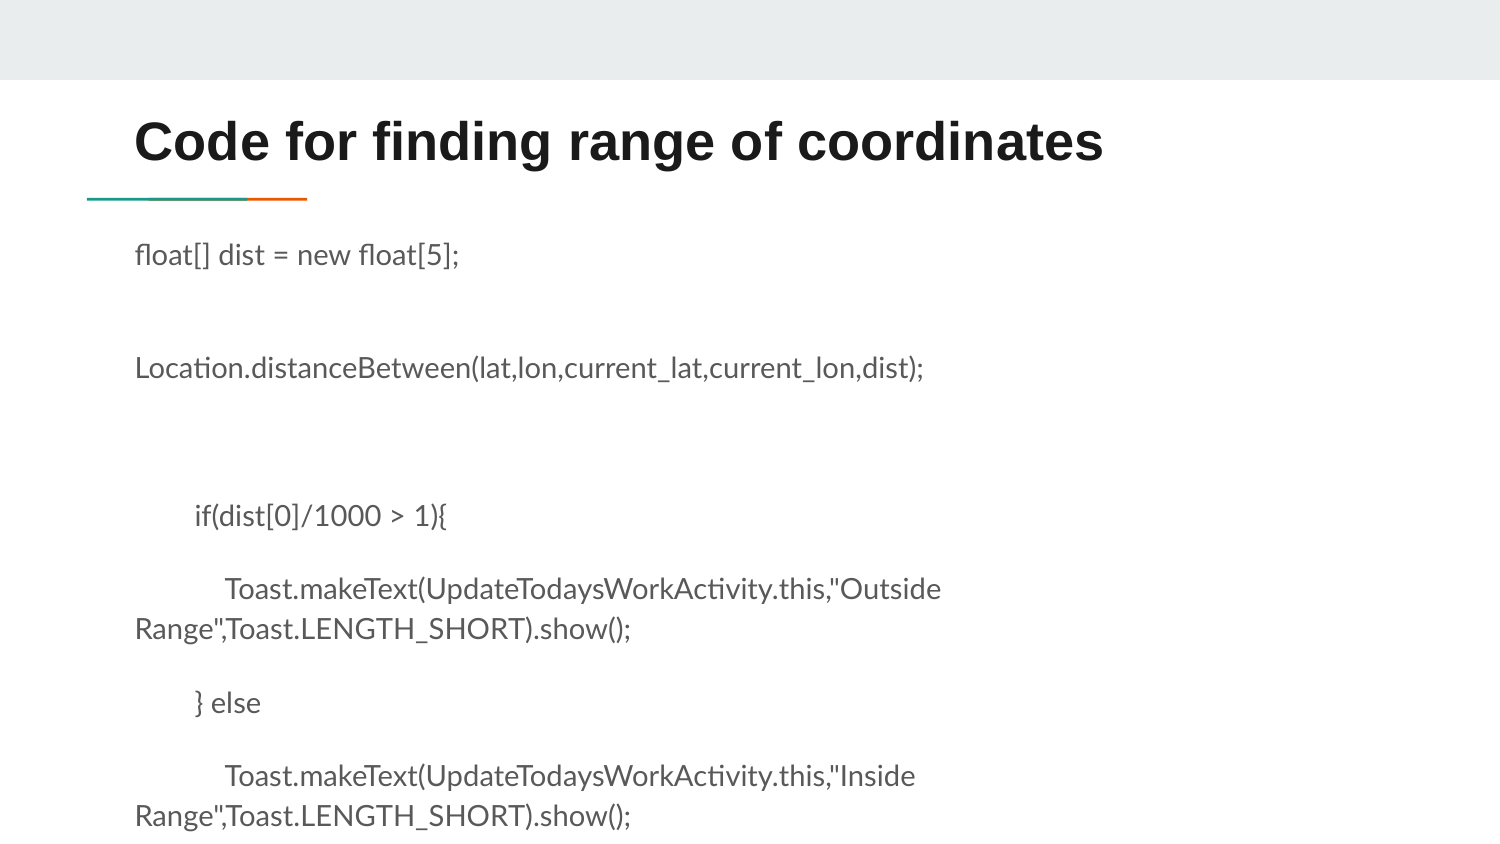

# Code for finding range of coordinates
float[] dist = new float[5];
			Location.distanceBetween(lat,lon,current_lat,current_lon,dist);

        if(dist[0]/1000 > 1){
            Toast.makeText(UpdateTodaysWorkActivity.this,"Outside Range",Toast.LENGTH_SHORT).show();
        } else
            Toast.makeText(UpdateTodaysWorkActivity.this,"Inside Range",Toast.LENGTH_SHORT).show();